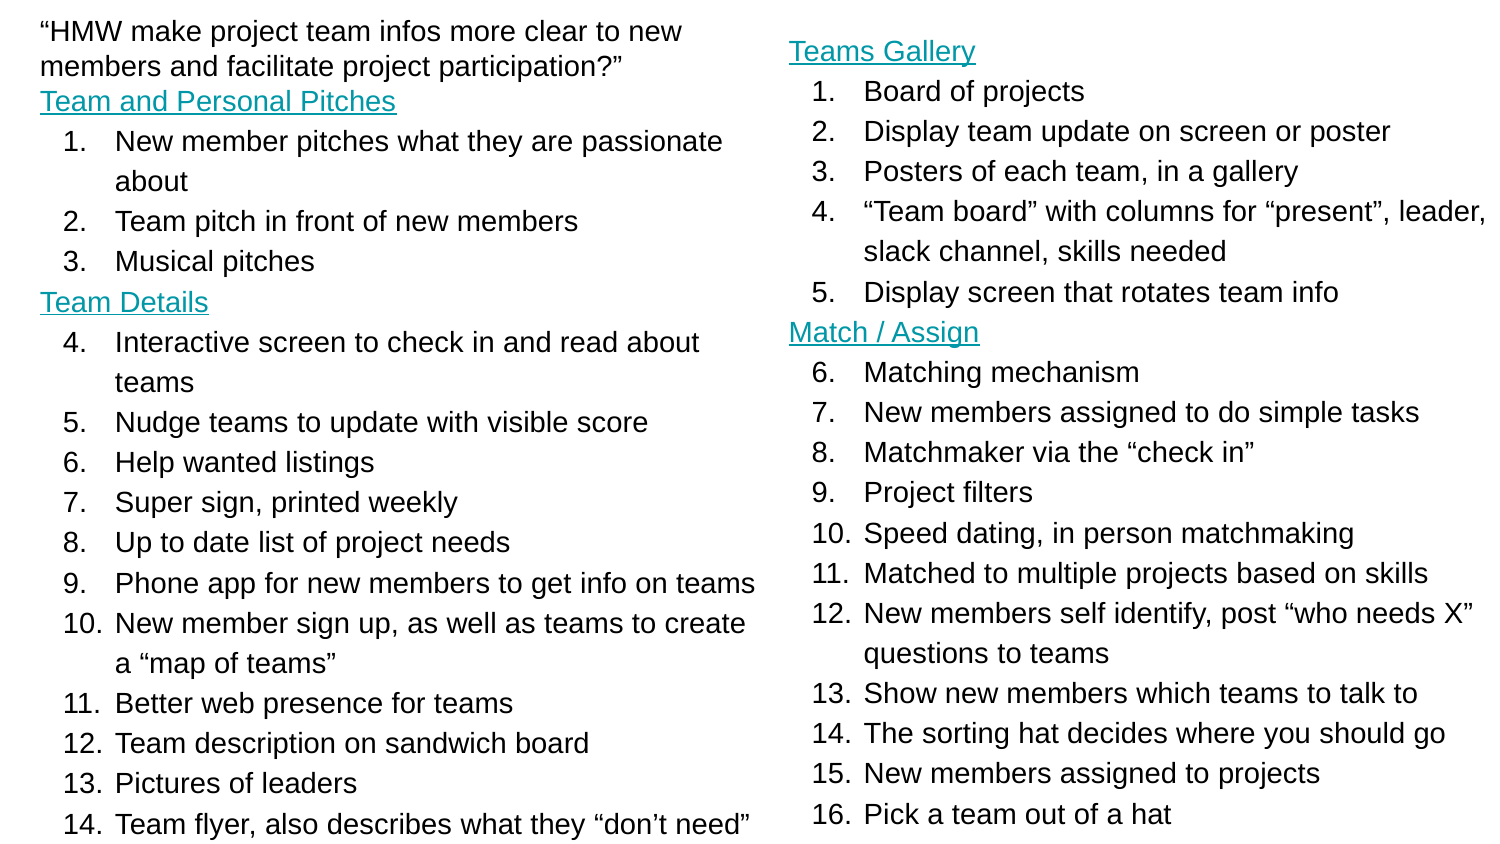

Teams Gallery
Board of projects
Display team update on screen or poster
Posters of each team, in a gallery
“Team board” with columns for “present”, leader, slack channel, skills needed
Display screen that rotates team info
Match / Assign
Matching mechanism
New members assigned to do simple tasks
Matchmaker via the “check in”
Project filters
Speed dating, in person matchmaking
Matched to multiple projects based on skills
New members self identify, post “who needs X” questions to teams
Show new members which teams to talk to
The sorting hat decides where you should go
New members assigned to projects
Pick a team out of a hat

“HMW make project team infos more clear to new members and facilitate project participation?”
Team and Personal Pitches
New member pitches what they are passionate about
Team pitch in front of new members
Musical pitches
Team Details
Interactive screen to check in and read about teams
Nudge teams to update with visible score
Help wanted listings
Super sign, printed weekly
Up to date list of project needs
Phone app for new members to get info on teams
New member sign up, as well as teams to create a “map of teams”
Better web presence for teams
Team description on sandwich board
Pictures of leaders
Team flyer, also describes what they “don’t need”